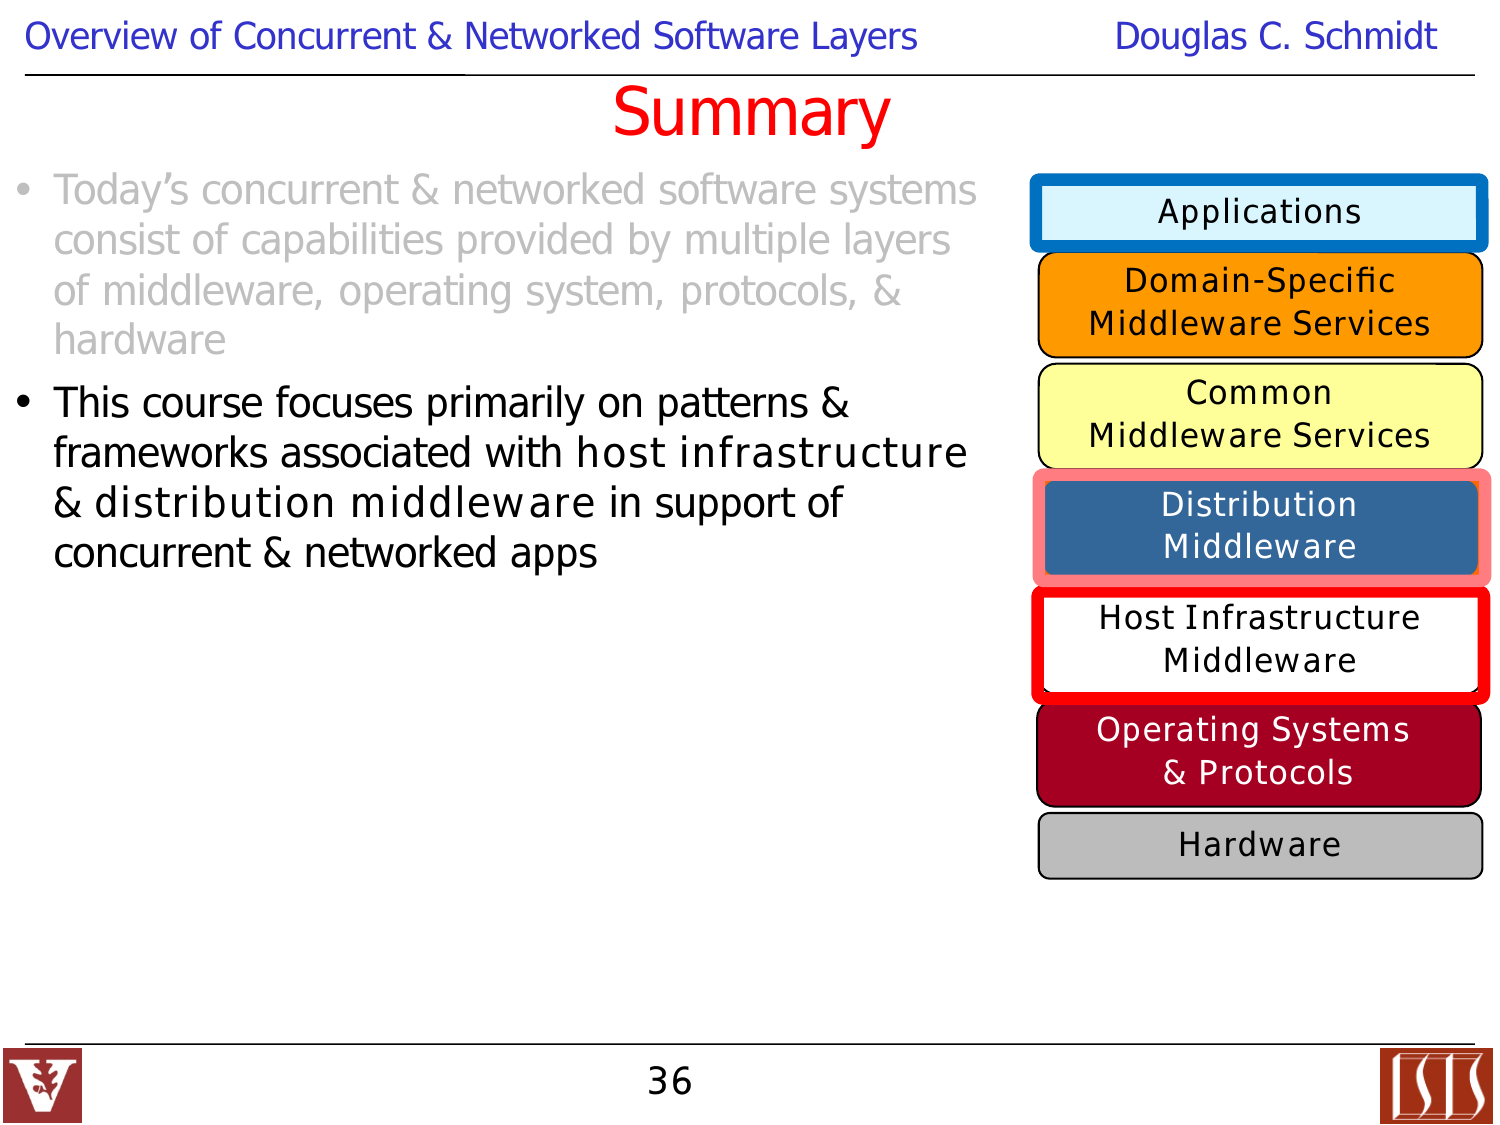

# Summary
Today’s concurrent & networked software systems consist of capabilities provided by multiple layers of middleware, operating system, protocols, & hardware
This course focuses primarily on patterns & frameworks associated with host infrastructure & distribution middleware in support of concurrent & networked apps

Applications

Domain-Specific
Middleware Services

Common
Middleware Services

Distribution
Middleware

Host Infrastructure
Middleware

Operating Systems
& Protocols

Hardware